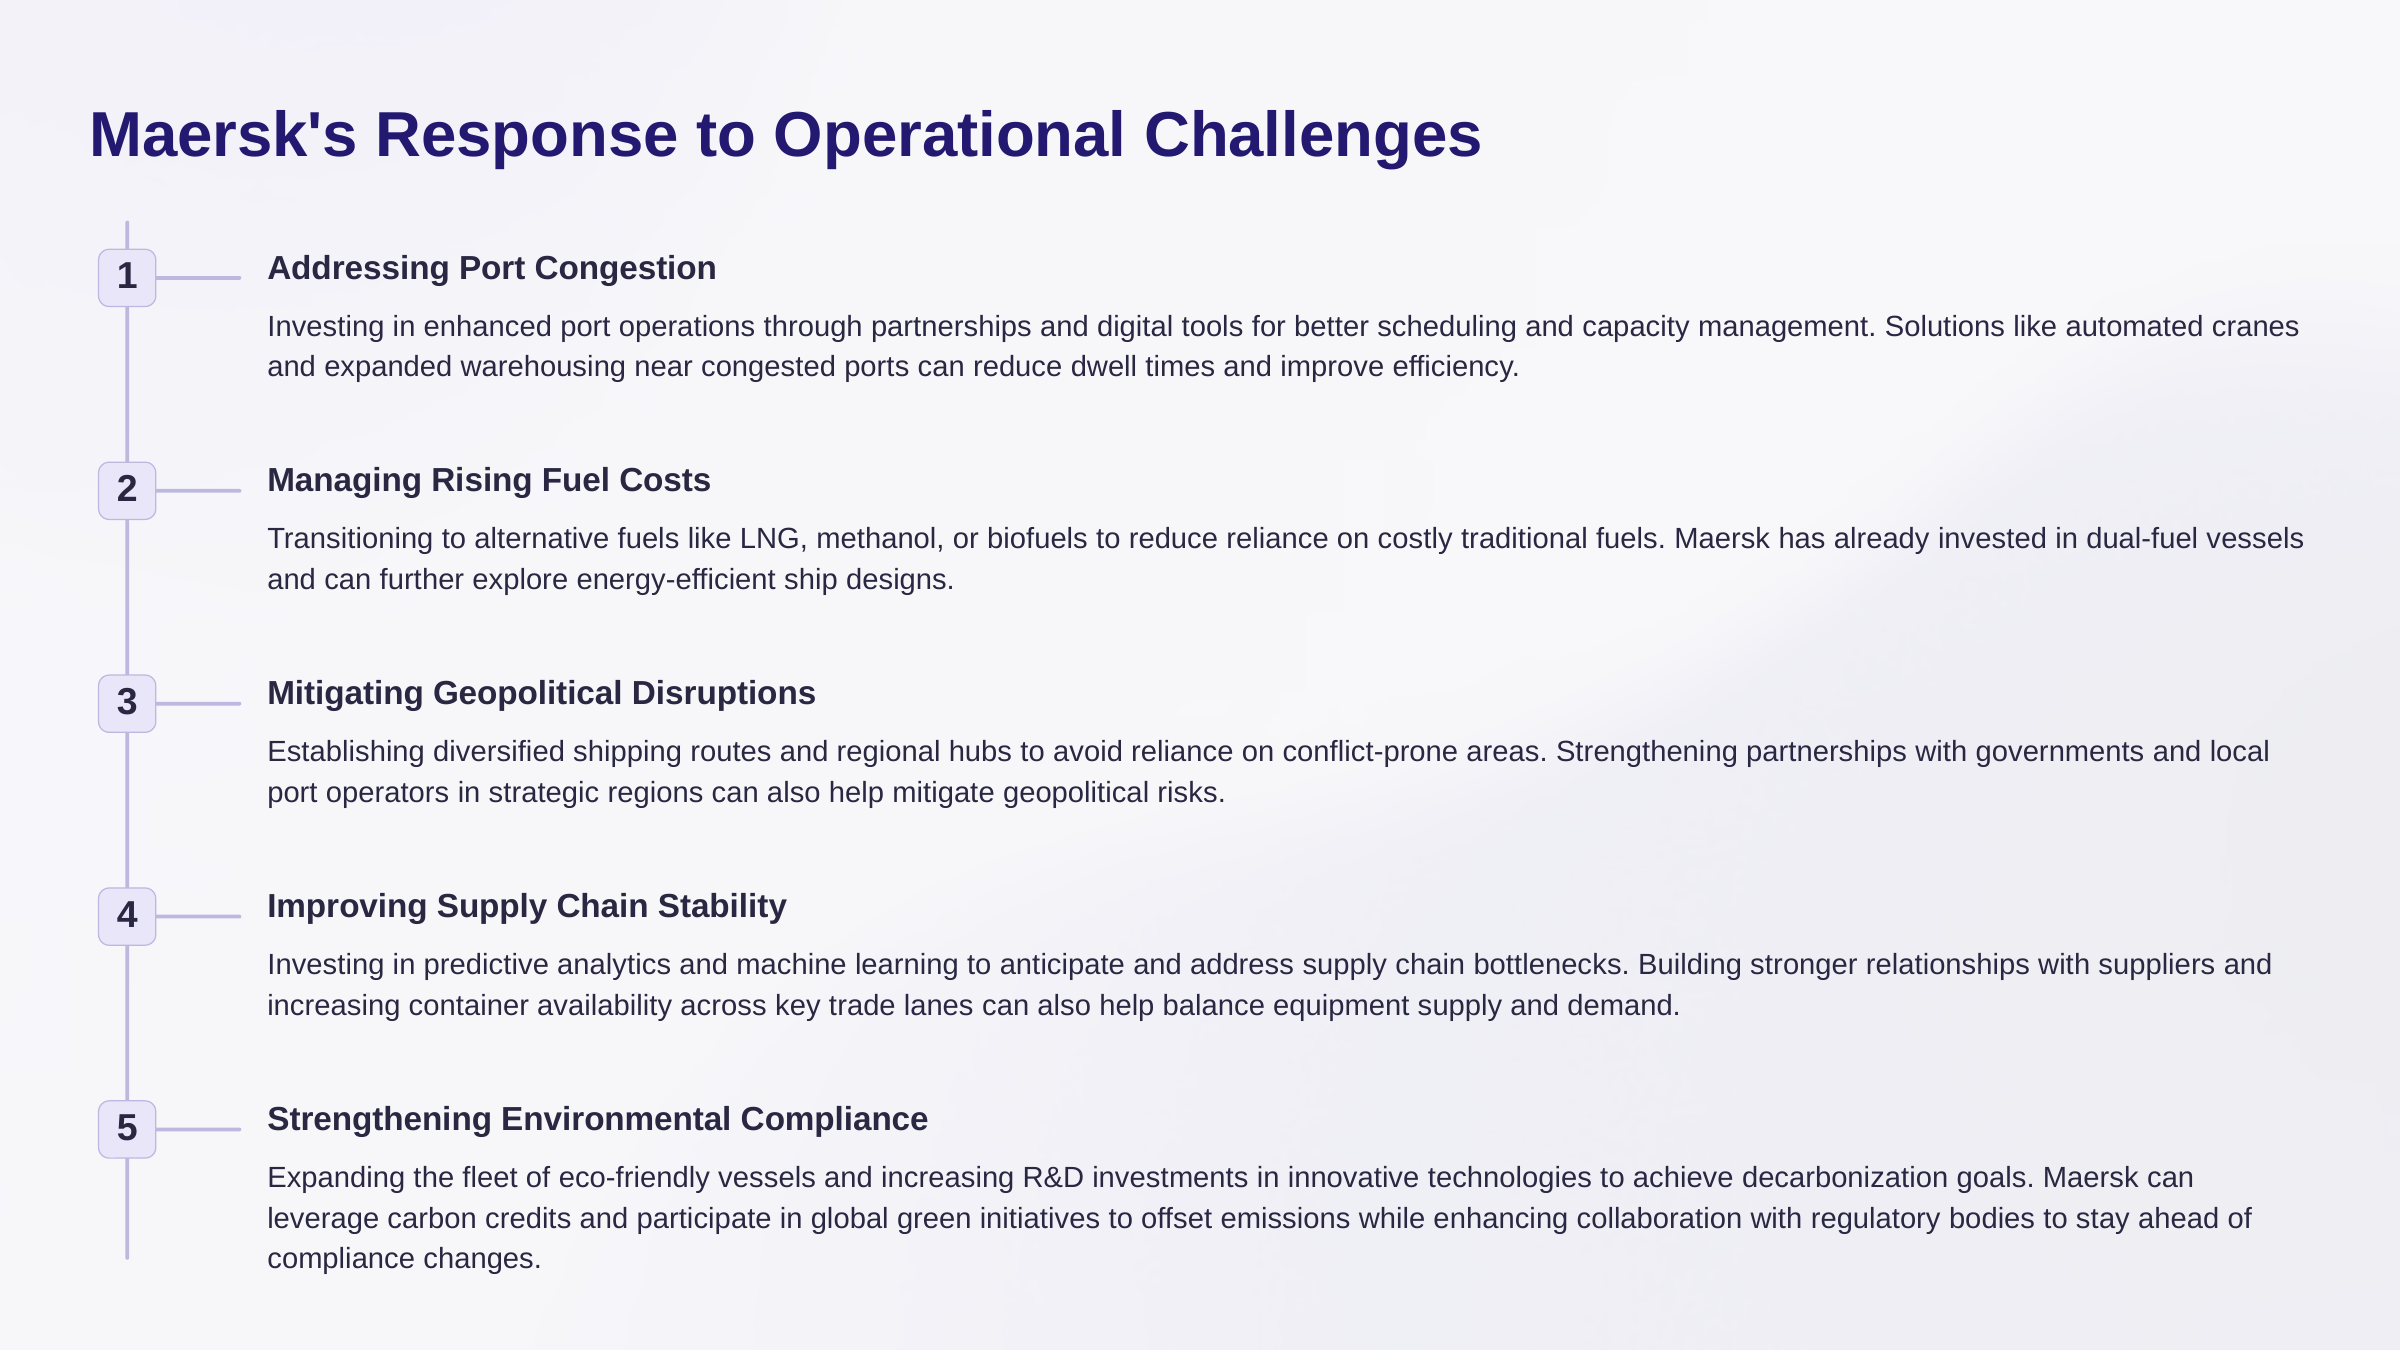

Maersk's Response to Operational Challenges

Addressing Port Congestion

1

Investing in enhanced port operations through partnerships and digital tools for better scheduling and capacity management. Solutions like automated cranes and expanded warehousing near congested ports can reduce dwell times and improve efficiency.
Managing Rising Fuel Costs

2

Transitioning to alternative fuels like LNG, methanol, or biofuels to reduce reliance on costly traditional fuels. Maersk has already invested in dual-fuel vessels and can further explore energy-efficient ship designs.
Mitigating Geopolitical Disruptions

3

Establishing diversified shipping routes and regional hubs to avoid reliance on conflict-prone areas. Strengthening partnerships with governments and local port operators in strategic regions can also help mitigate geopolitical risks.
Improving Supply Chain Stability

4

Investing in predictive analytics and machine learning to anticipate and address supply chain bottlenecks. Building stronger relationships with suppliers and increasing container availability across key trade lanes can also help balance equipment supply and demand.
Strengthening Environmental Compliance

5

Expanding the fleet of eco-friendly vessels and increasing R&D investments in innovative technologies to achieve decarbonization goals. Maersk can leverage carbon credits and participate in global green initiatives to offset emissions while enhancing collaboration with regulatory bodies to stay ahead of compliance changes.